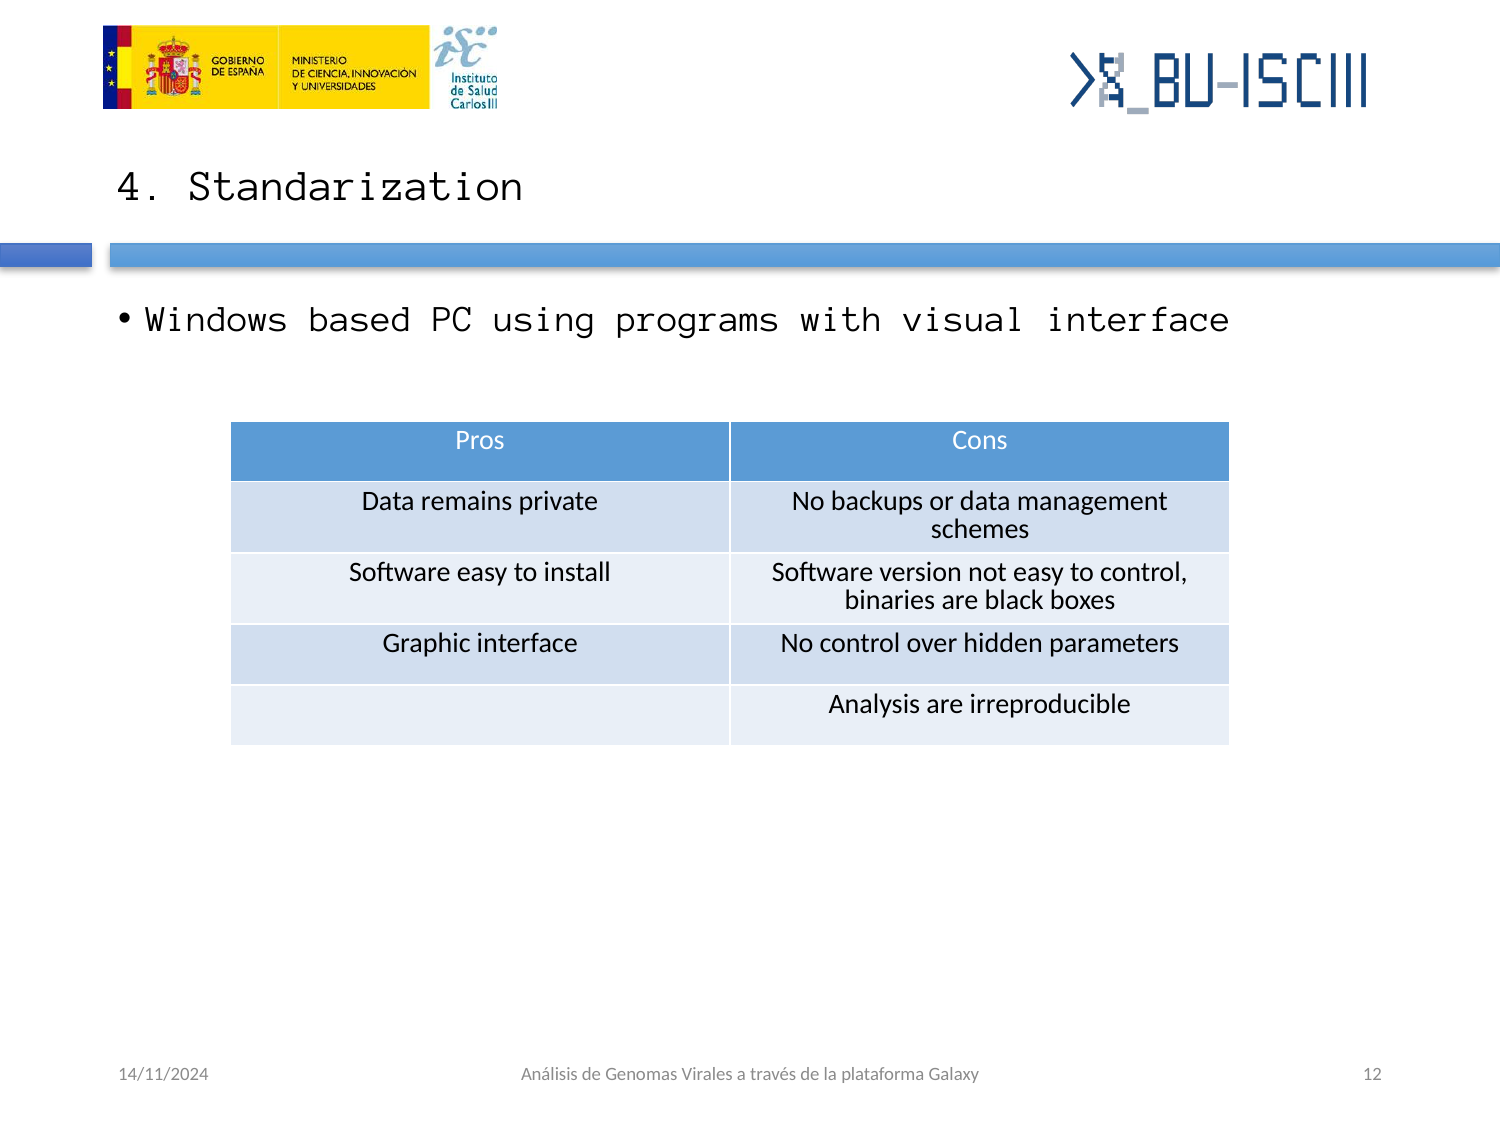

4. Standarization
Windows based PC using programs with visual interface

| Pros | Cons |
| --- | --- |
| Data remains private | No backups or data management schemes |
| Software easy to install | Software version not easy to control, binaries are black boxes |
| Graphic interface | No control over hidden parameters |
|  | Analysis are irreproducible |
14/11/2024
Análisis de Genomas Virales a través de la plataforma Galaxy
12